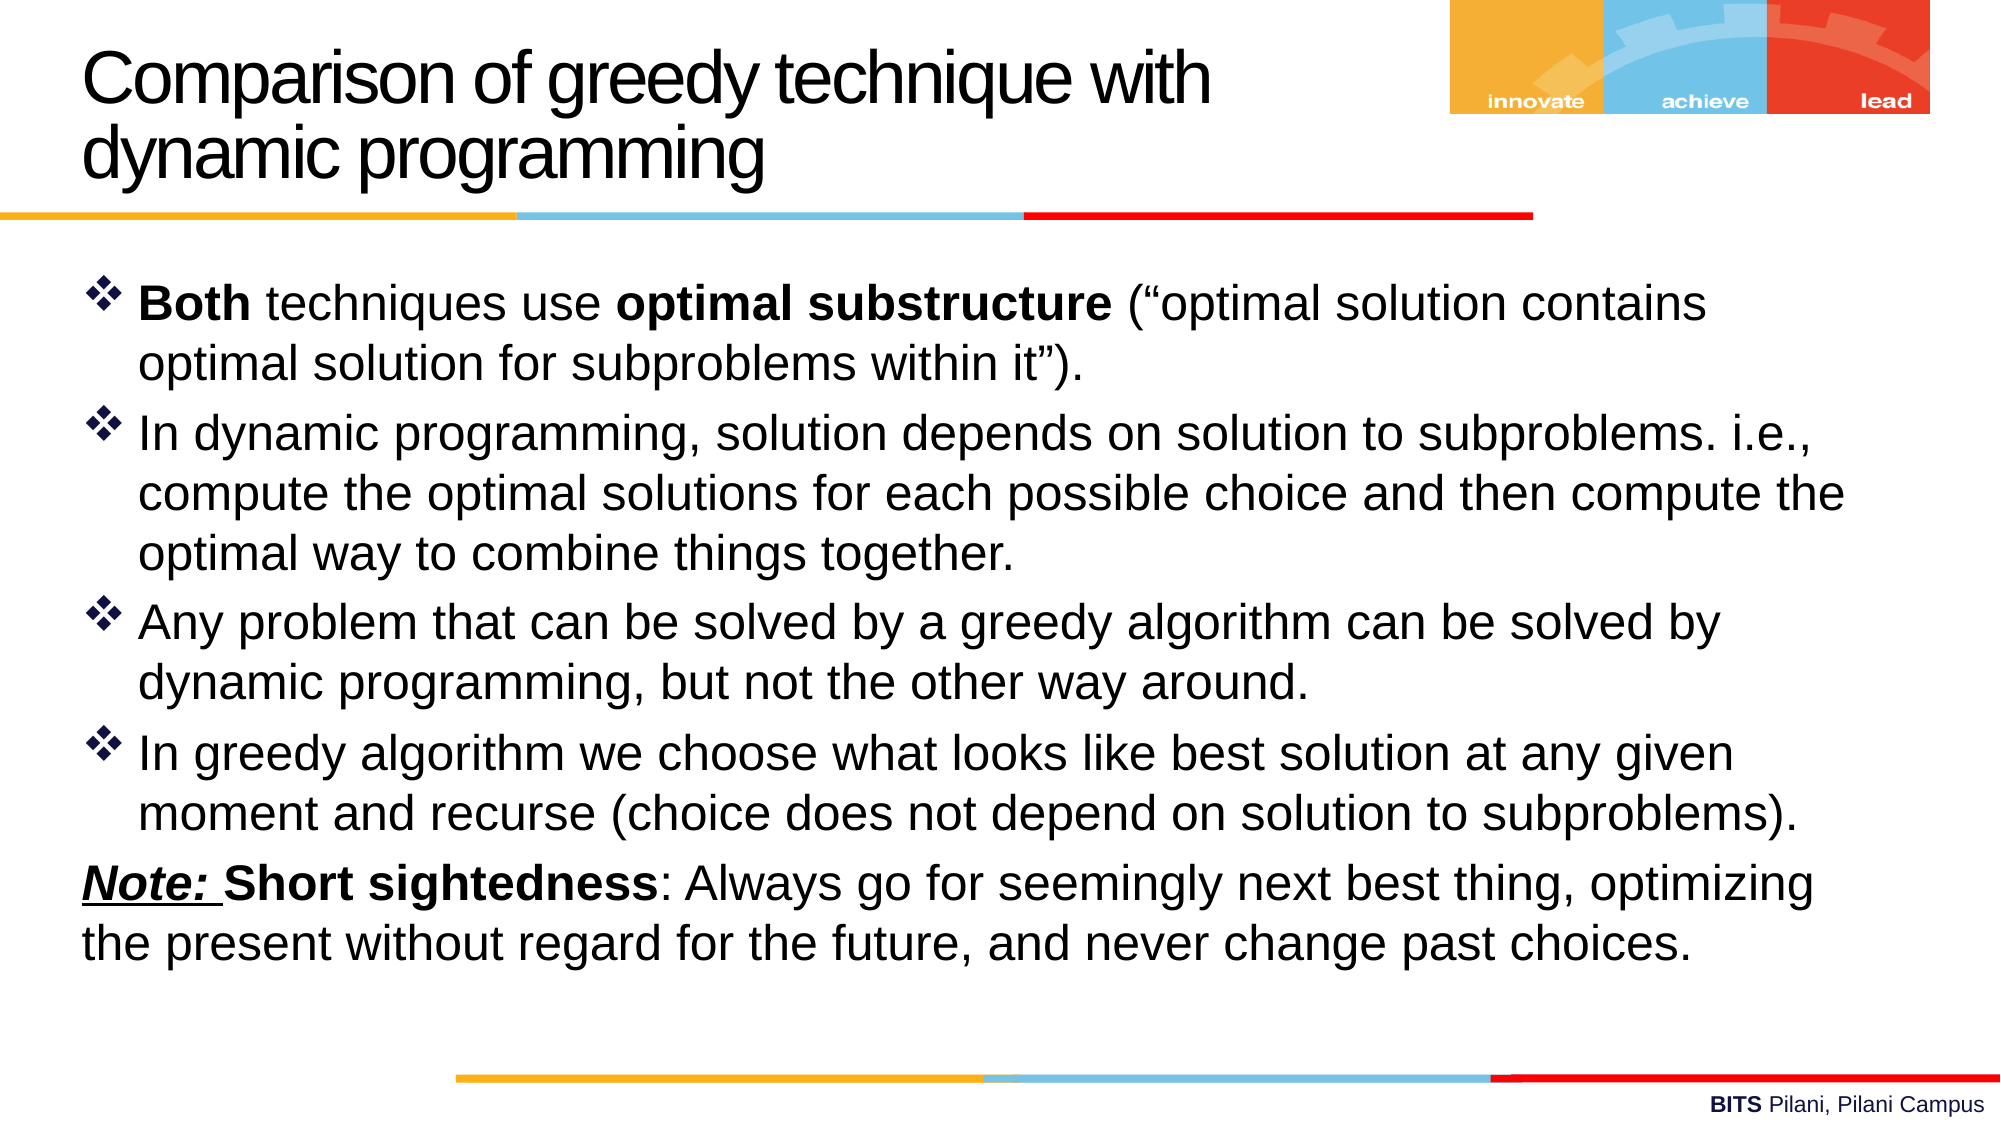

Comparison of greedy technique with dynamic programming
Both techniques use optimal substructure (“optimal solution contains optimal solution for subproblems within it”).
In dynamic programming, solution depends on solution to subproblems. i.e., compute the optimal solutions for each possible choice and then compute the optimal way to combine things together.
Any problem that can be solved by a greedy algorithm can be solved by dynamic programming, but not the other way around.
In greedy algorithm we choose what looks like best solution at any given moment and recurse (choice does not depend on solution to subproblems).
Note: Short sightedness: Always go for seemingly next best thing, optimizing the present without regard for the future, and never change past choices.